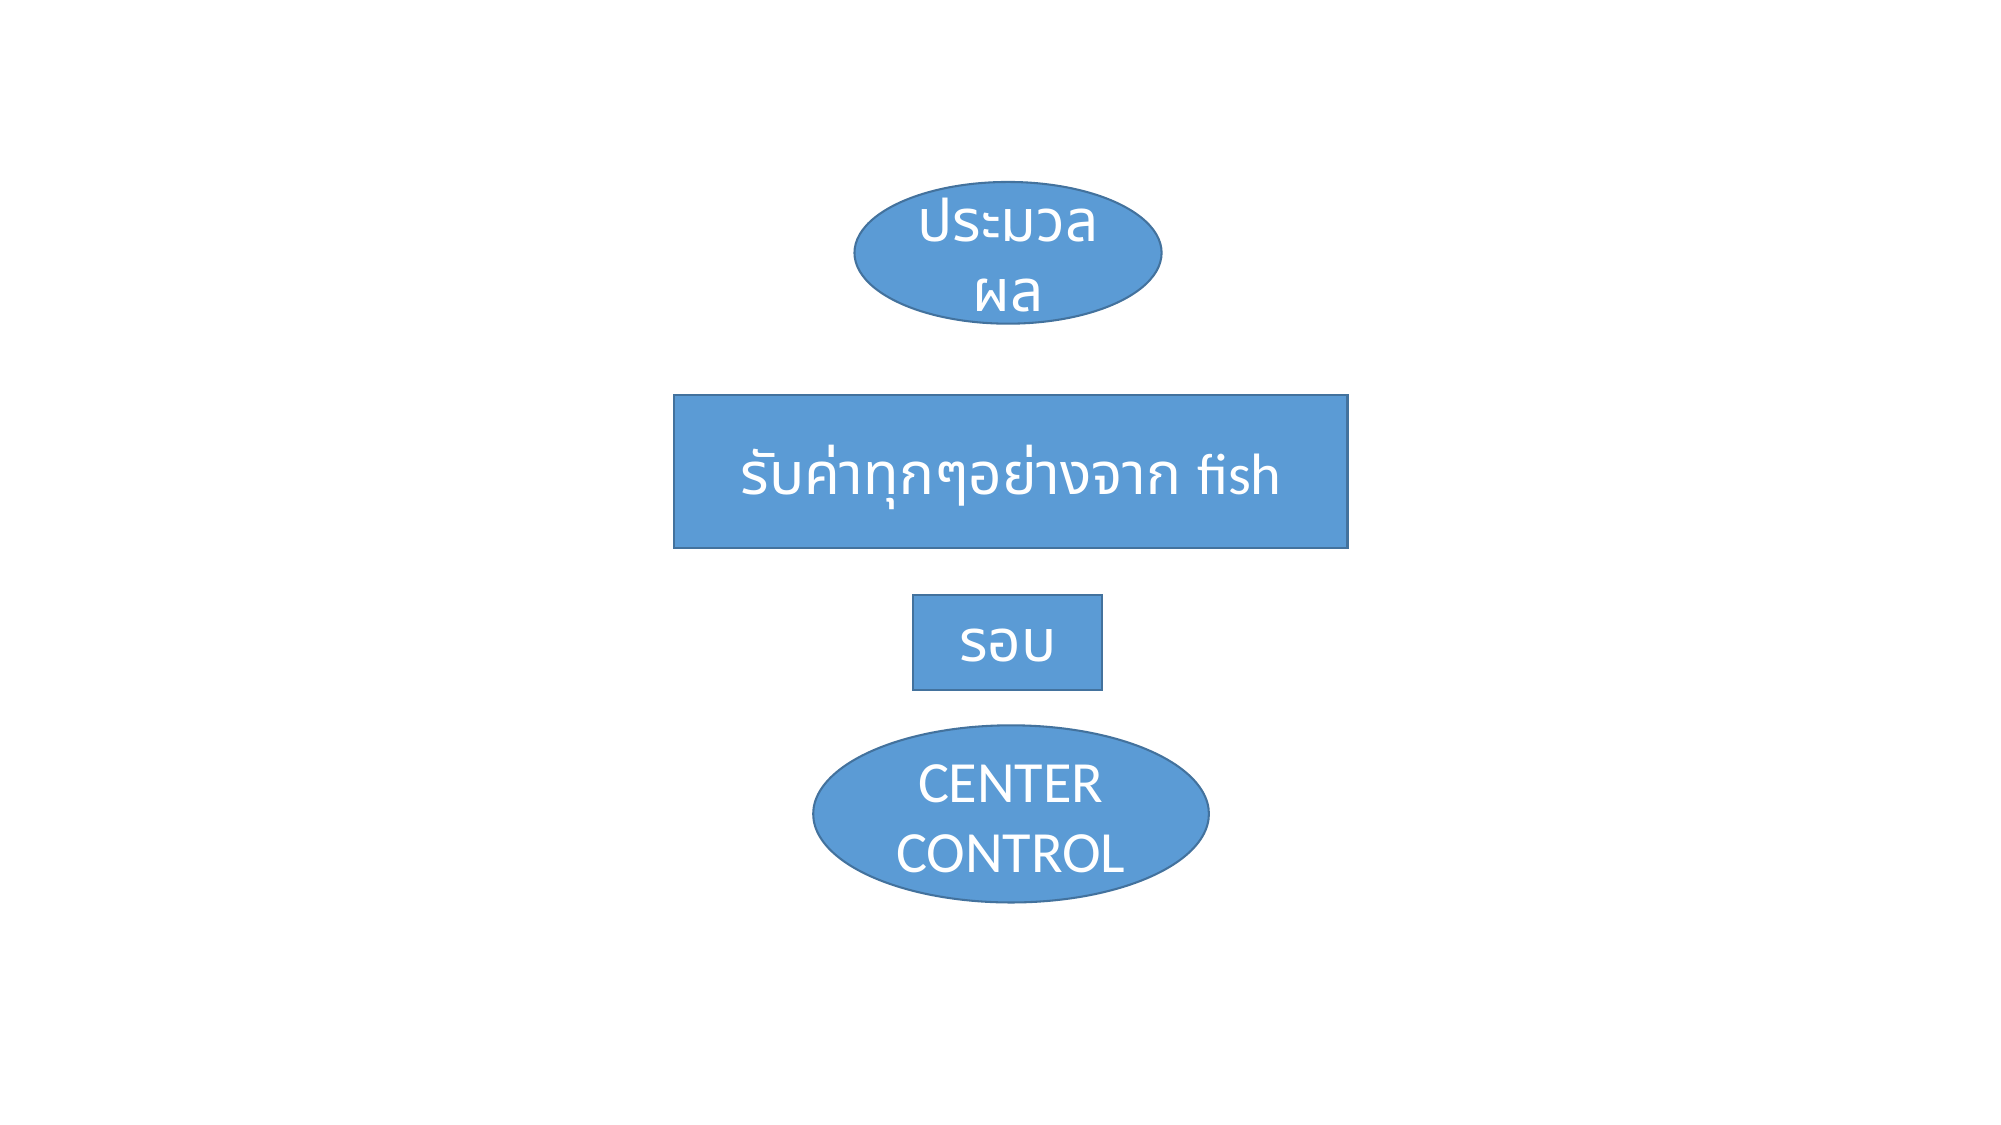

ประมวลผล
รับค่าทุกๆอย่างจาก fish
รอบเวลา
CENTER
CONTROL